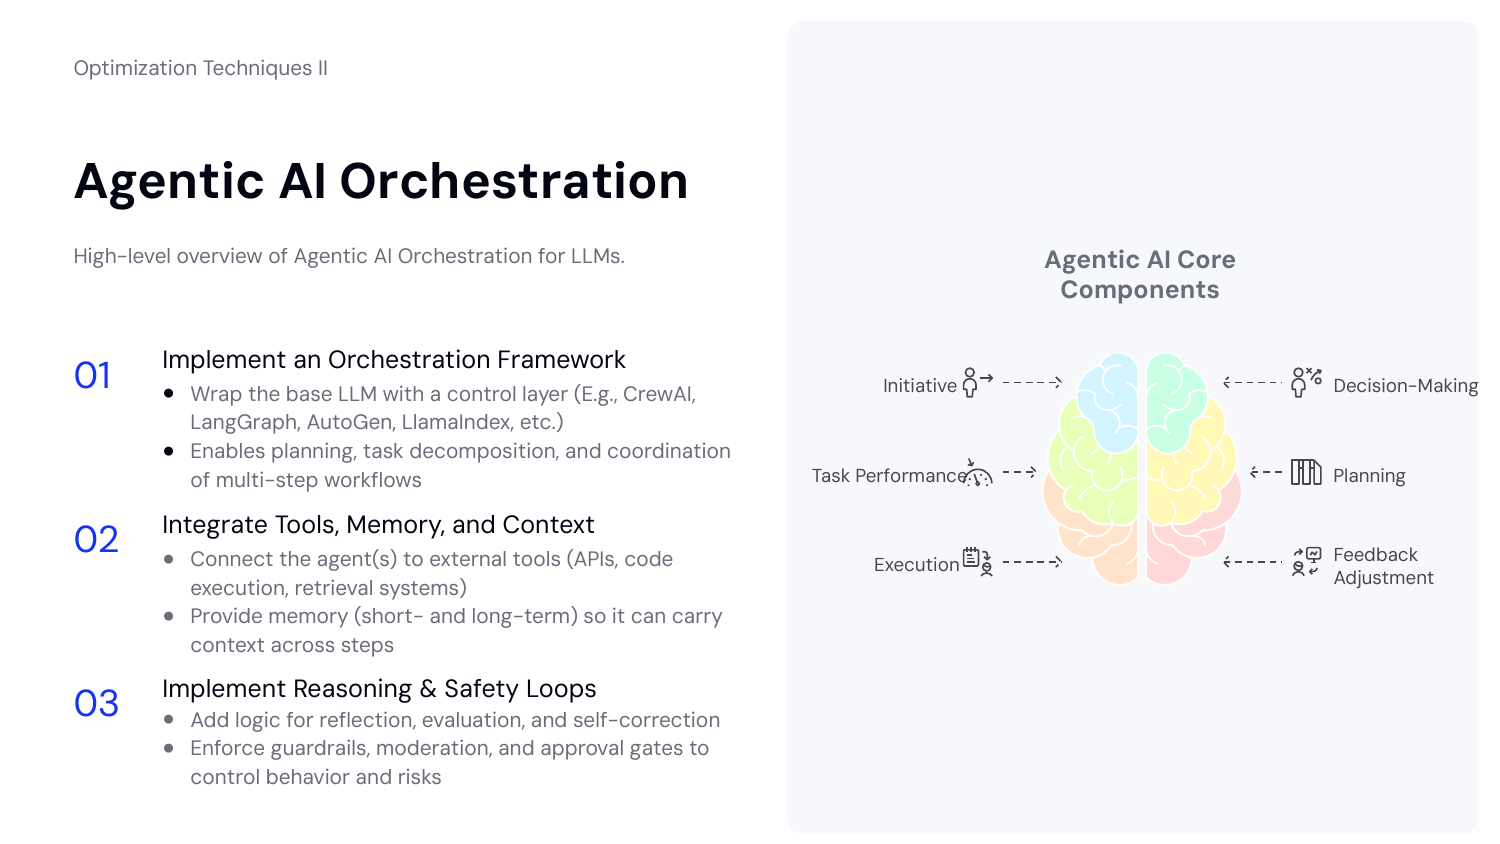

Optimization Techniques II
# Agentic AI Orchestration
High-level overview of Agentic AI Orchestration for LLMs.
Agentic AI Core Components
01
Implement an Orchestration Framework

Wrap the base LLM with a control layer (E.g., CrewAI, LangGraph, AutoGen, LlamaIndex, etc.)
Enables planning, task decomposition, and coordination of multi-step workflows

Initiative
Decision-Making

Task Performance
Planning

02
Integrate Tools, Memory, and Context
Connect the agent(s) to external tools (APIs, code execution, retrieval systems)
Provide memory (short- and long-term) so it can carry context across steps
Feedback
Adjustment

Execution

03
Implement Reasoning & Safety Loops
Add logic for reflection, evaluation, and self-correction
Enforce guardrails, moderation, and approval gates to control behavior and risks